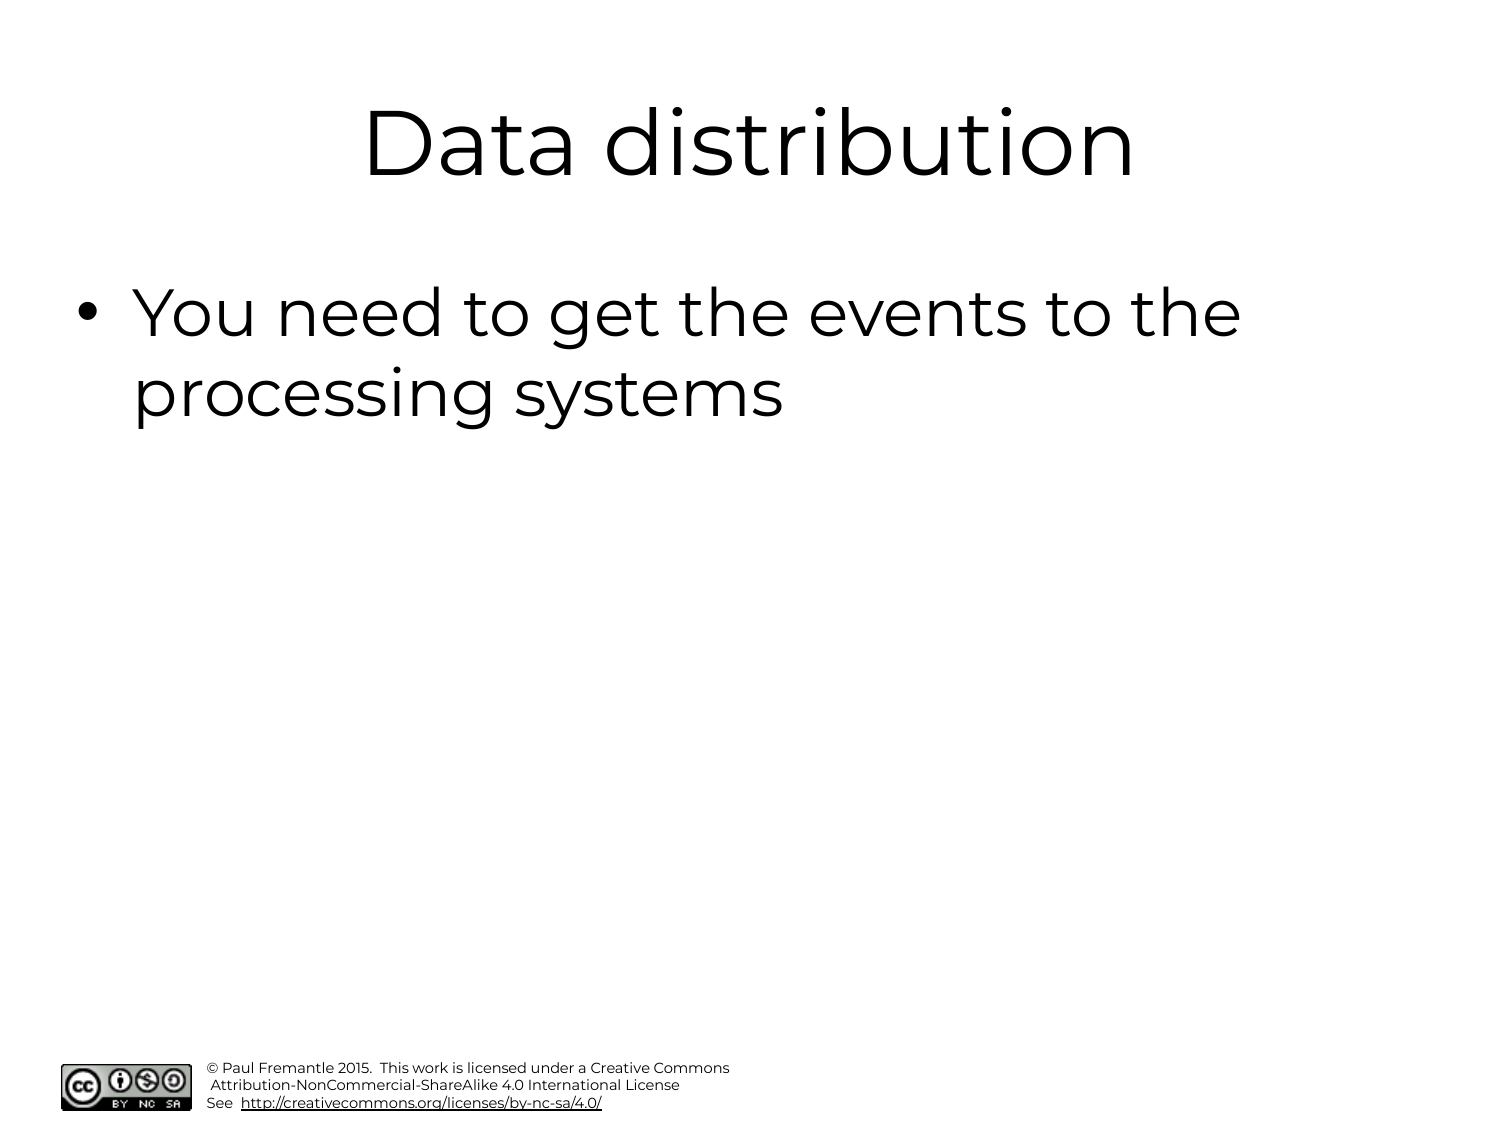

# Data distribution
You need to get the events to the processing systems